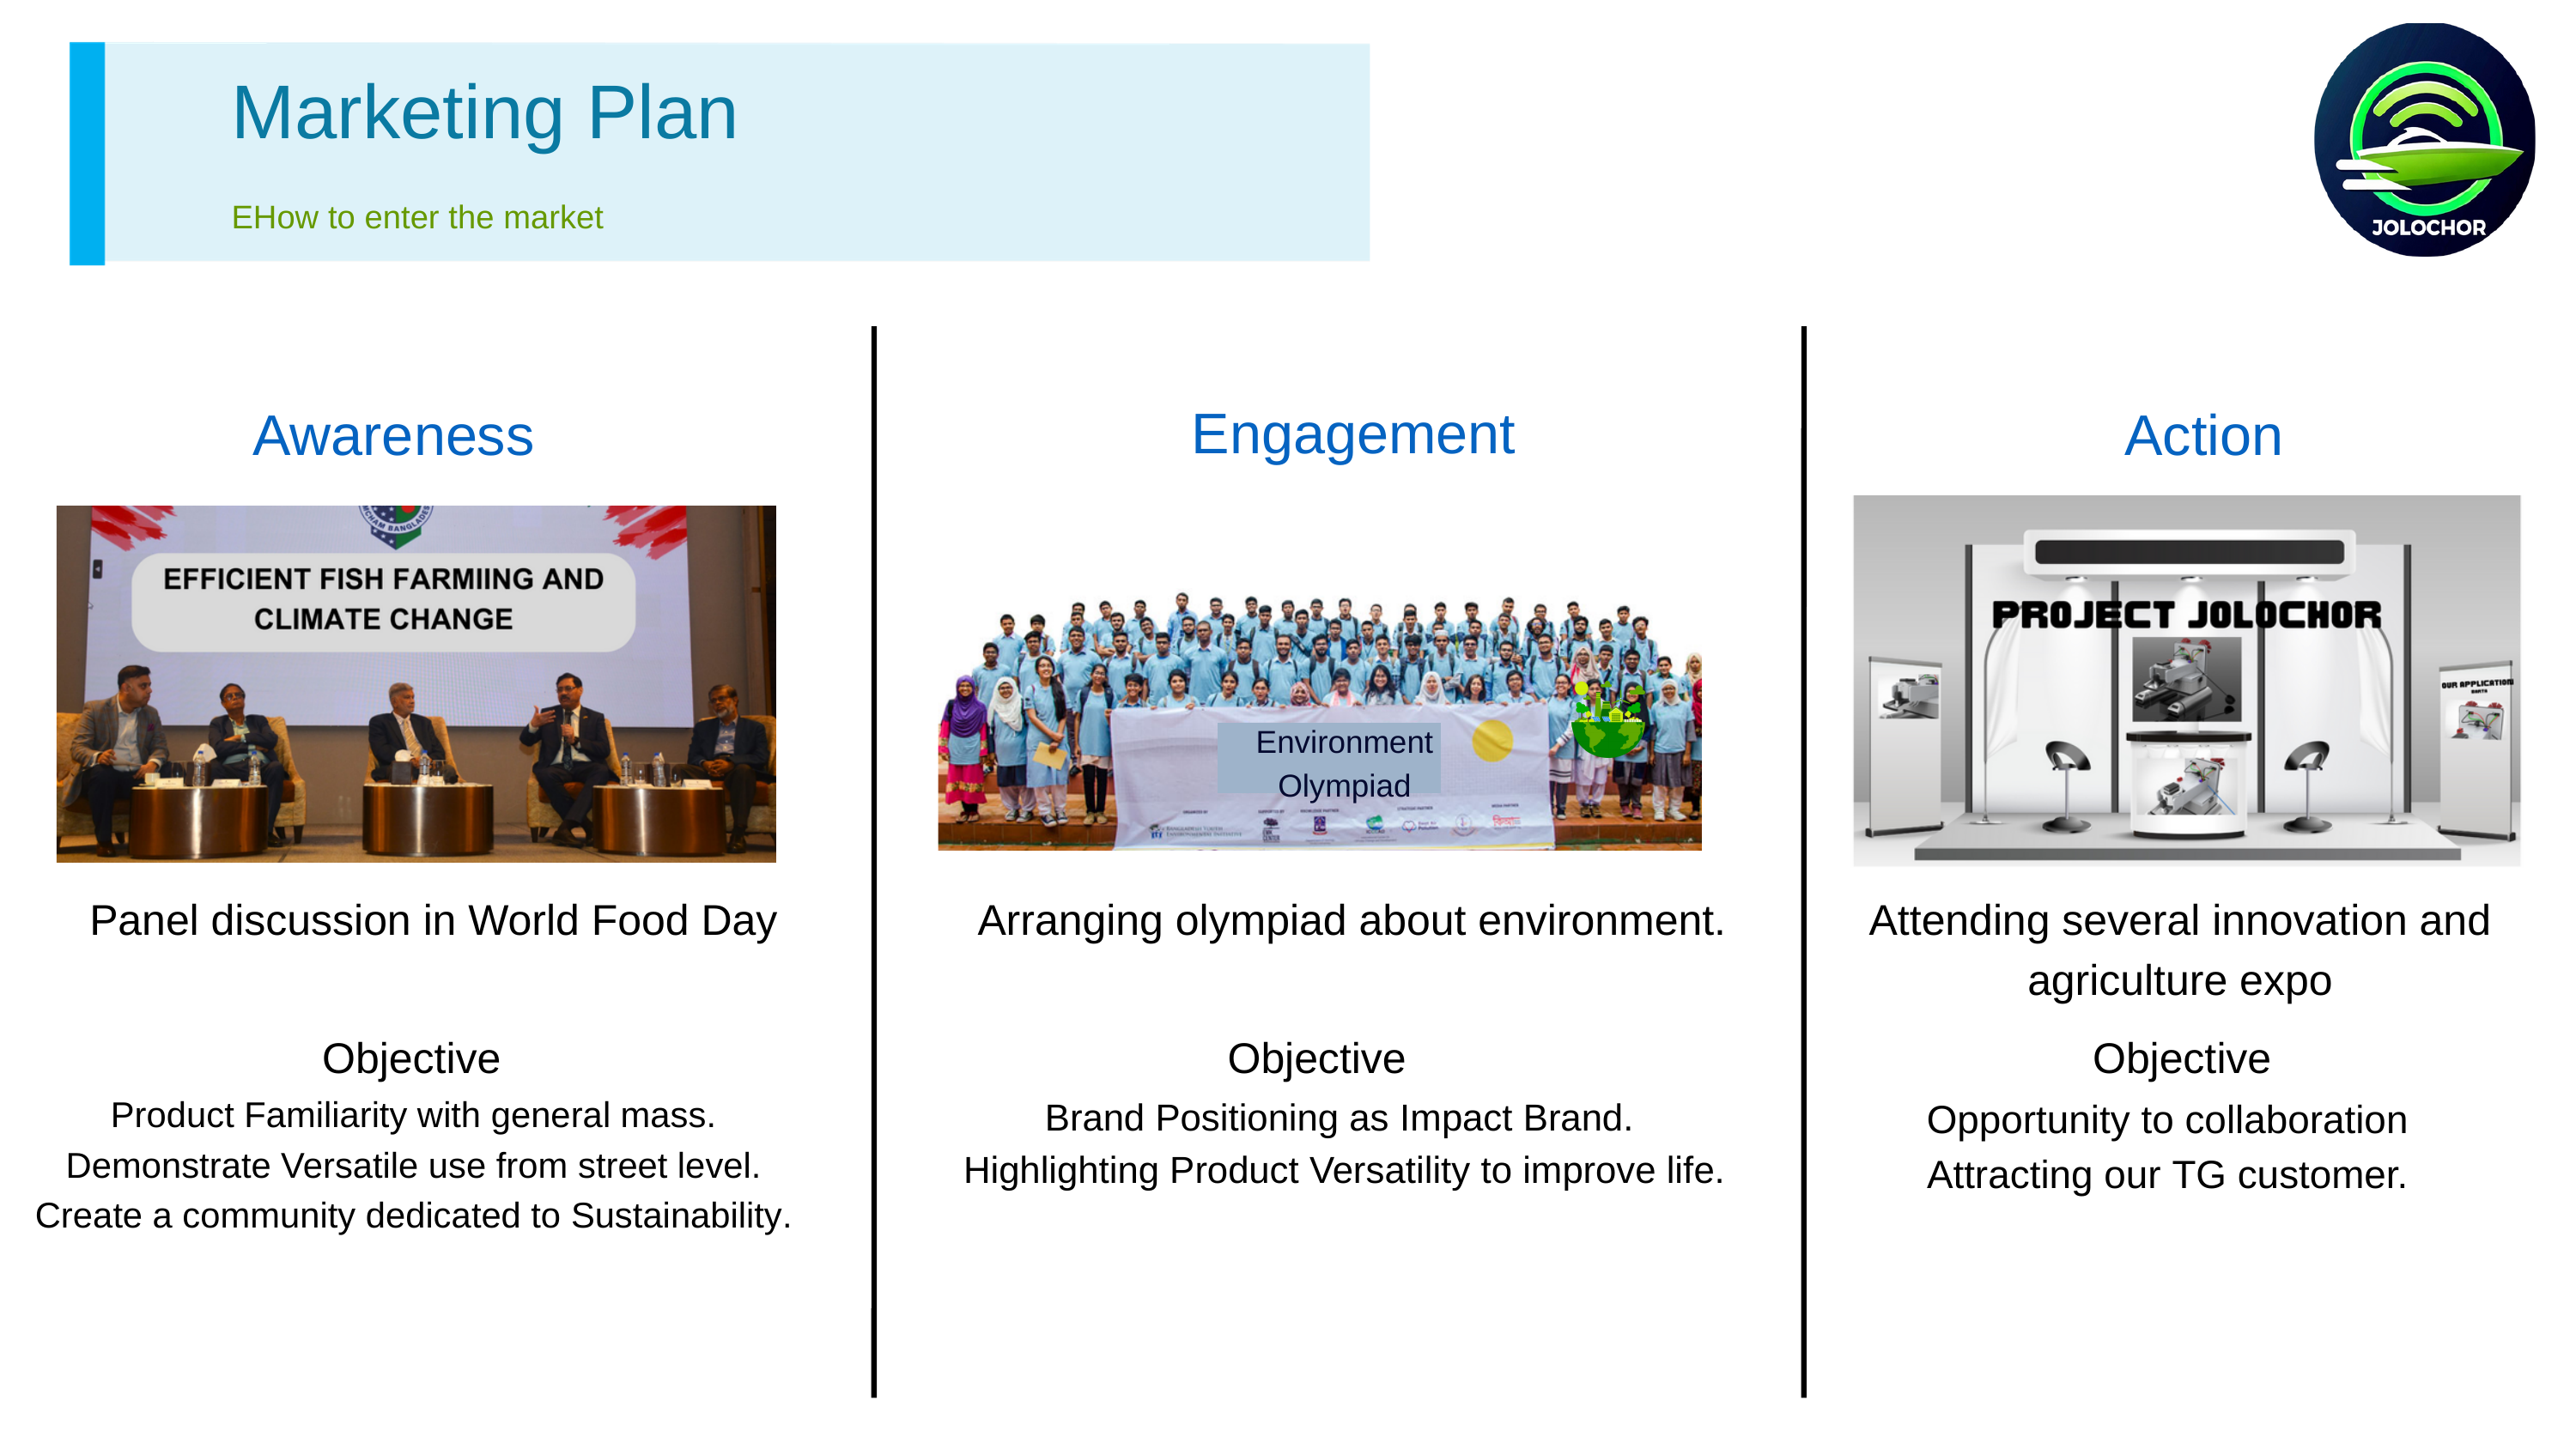

Marketing Plan
EHow to enter the market

Engagement
Awareness
Action

Environment Olympiad

Panel discussion in World Food Day
Arranging olympiad about environment.
Attending several innovation and agriculture expo
Objective
Objective
Objective
Product Familiarity with general mass.
Demonstrate Versatile use from street level.
Create a community dedicated to Sustainability.
Brand Positioning as Impact Brand.
Highlighting Product Versatility to improve life.
Opportunity to collaboration
Attracting our TG customer.